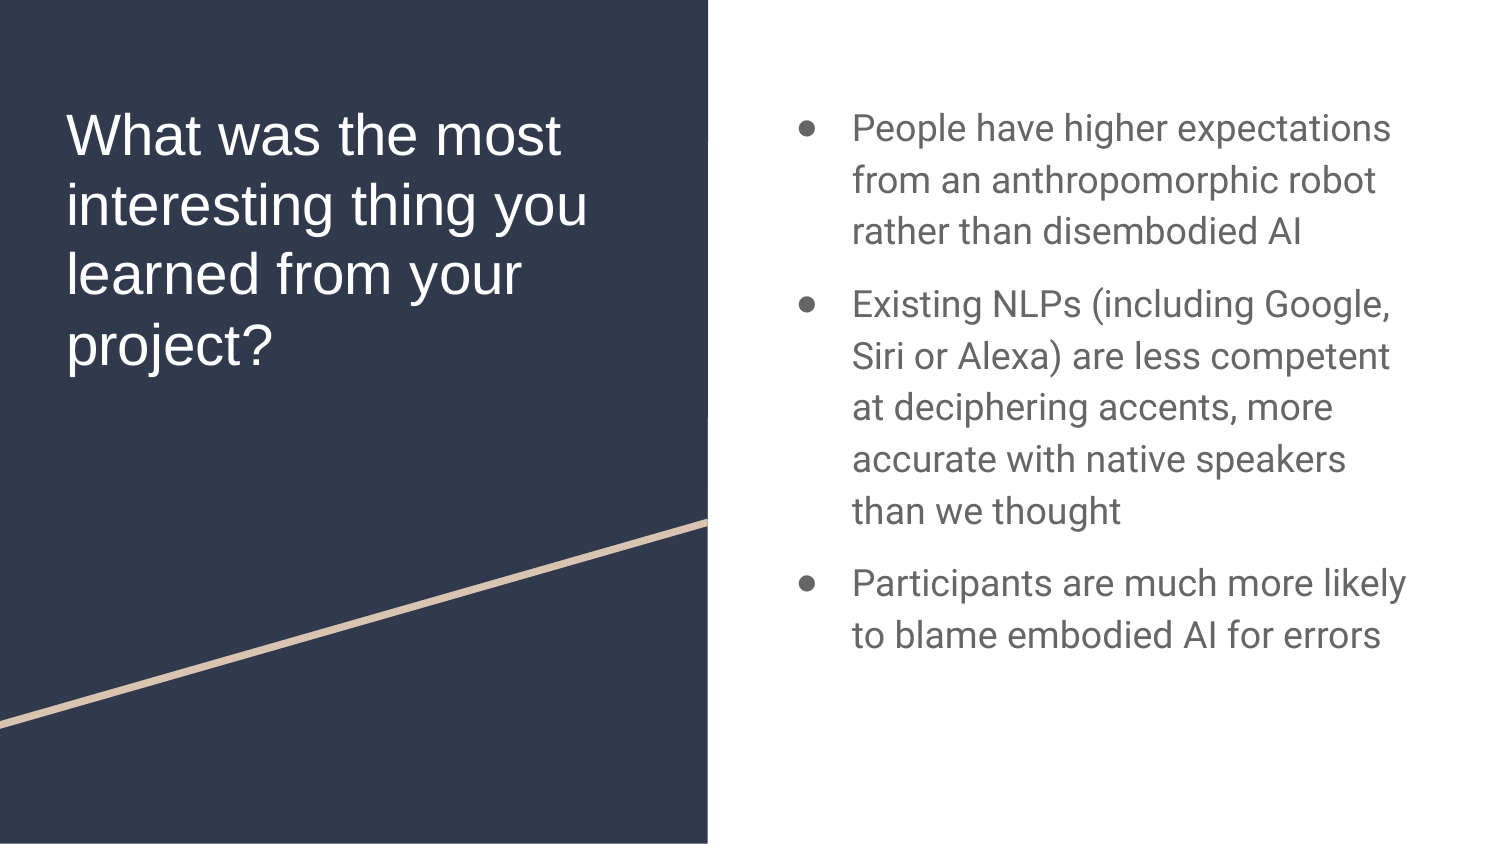

# What was the most interesting thing you learned from your project?
People have higher expectations from an anthropomorphic robot rather than disembodied AI
Existing NLPs (including Google, Siri or Alexa) are less competent at deciphering accents, more accurate with native speakers than we thought
Participants are much more likely to blame embodied AI for errors